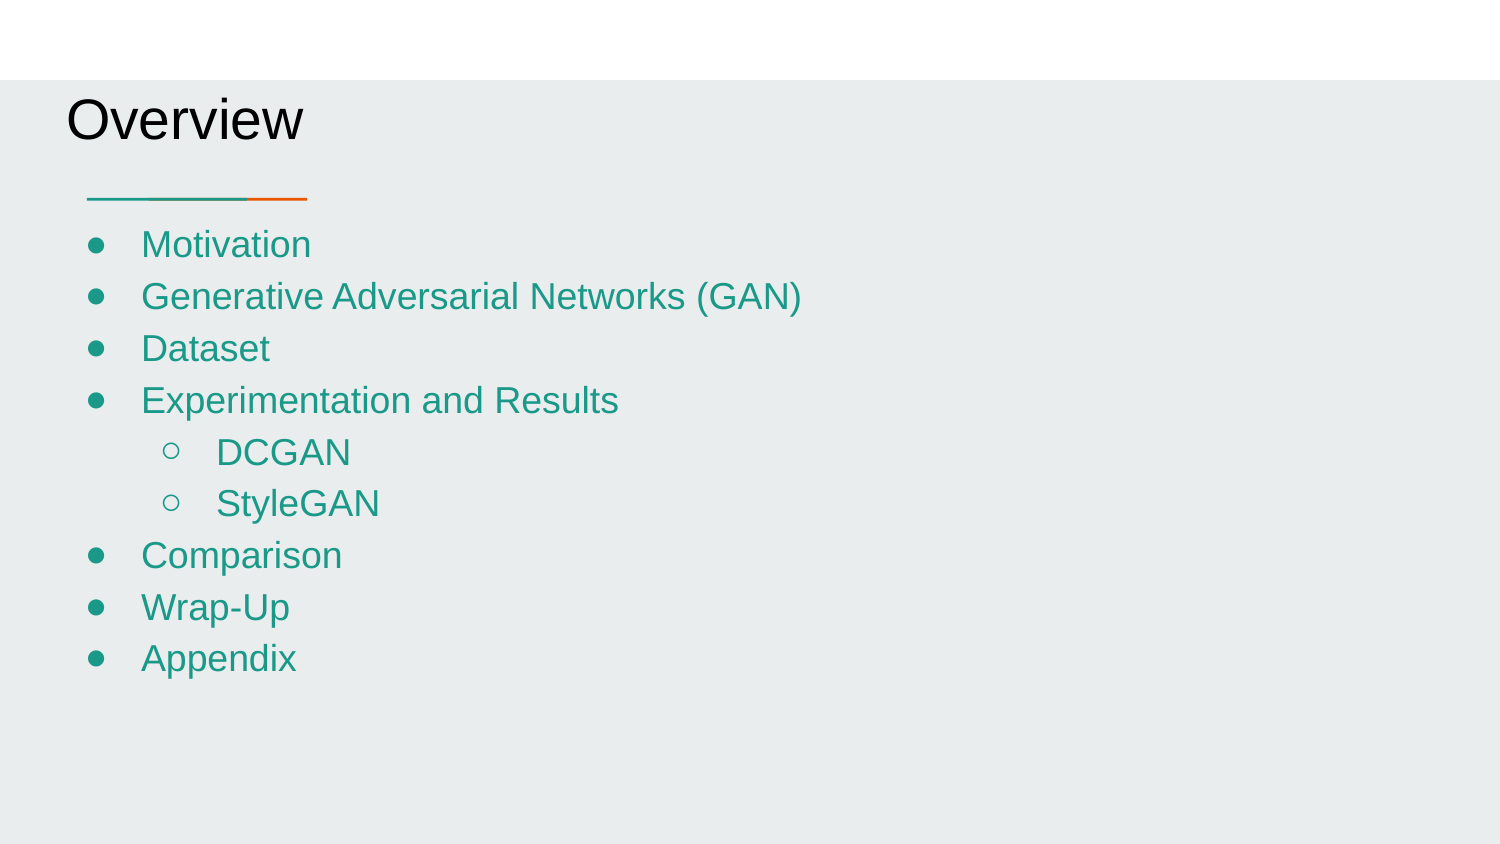

Overview
Motivation
Generative Adversarial Networks (GAN)
Dataset
Experimentation and Results
DCGAN
StyleGAN
Comparison
Wrap-Up
Appendix